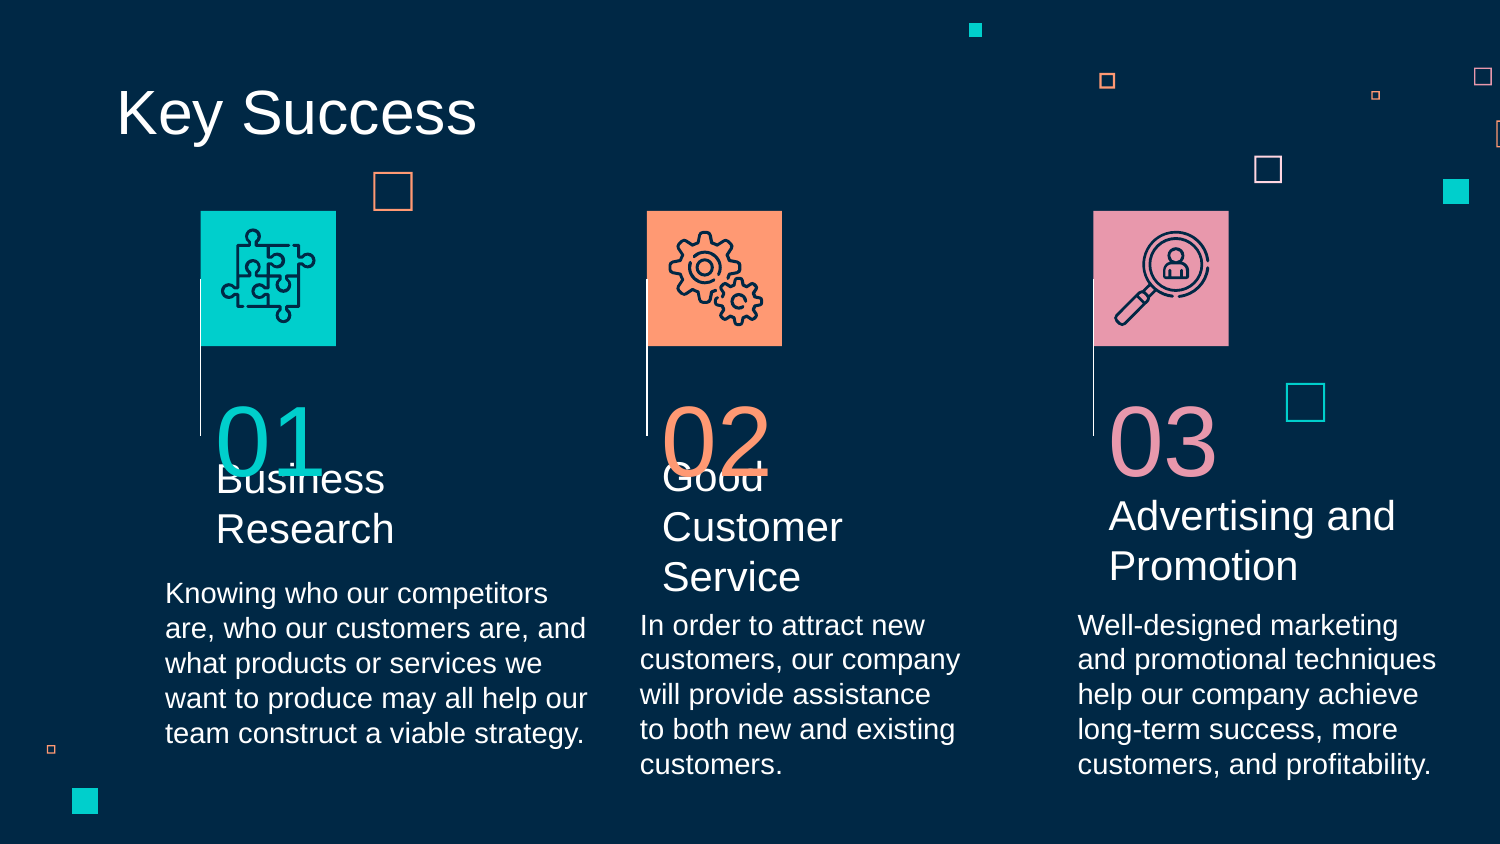

Key Success

01
02
03
# Business Research
Advertising and Promotion
Good Customer Service
Knowing who our competitors are, who our customers are, and what products or services we want to produce may all help our team construct a viable strategy.
Well-designed marketing and promotional techniques help our company achieve long-term success, more customers, and profitability.
In order to attract new customers, our company will provide assistance to both new and existing customers.